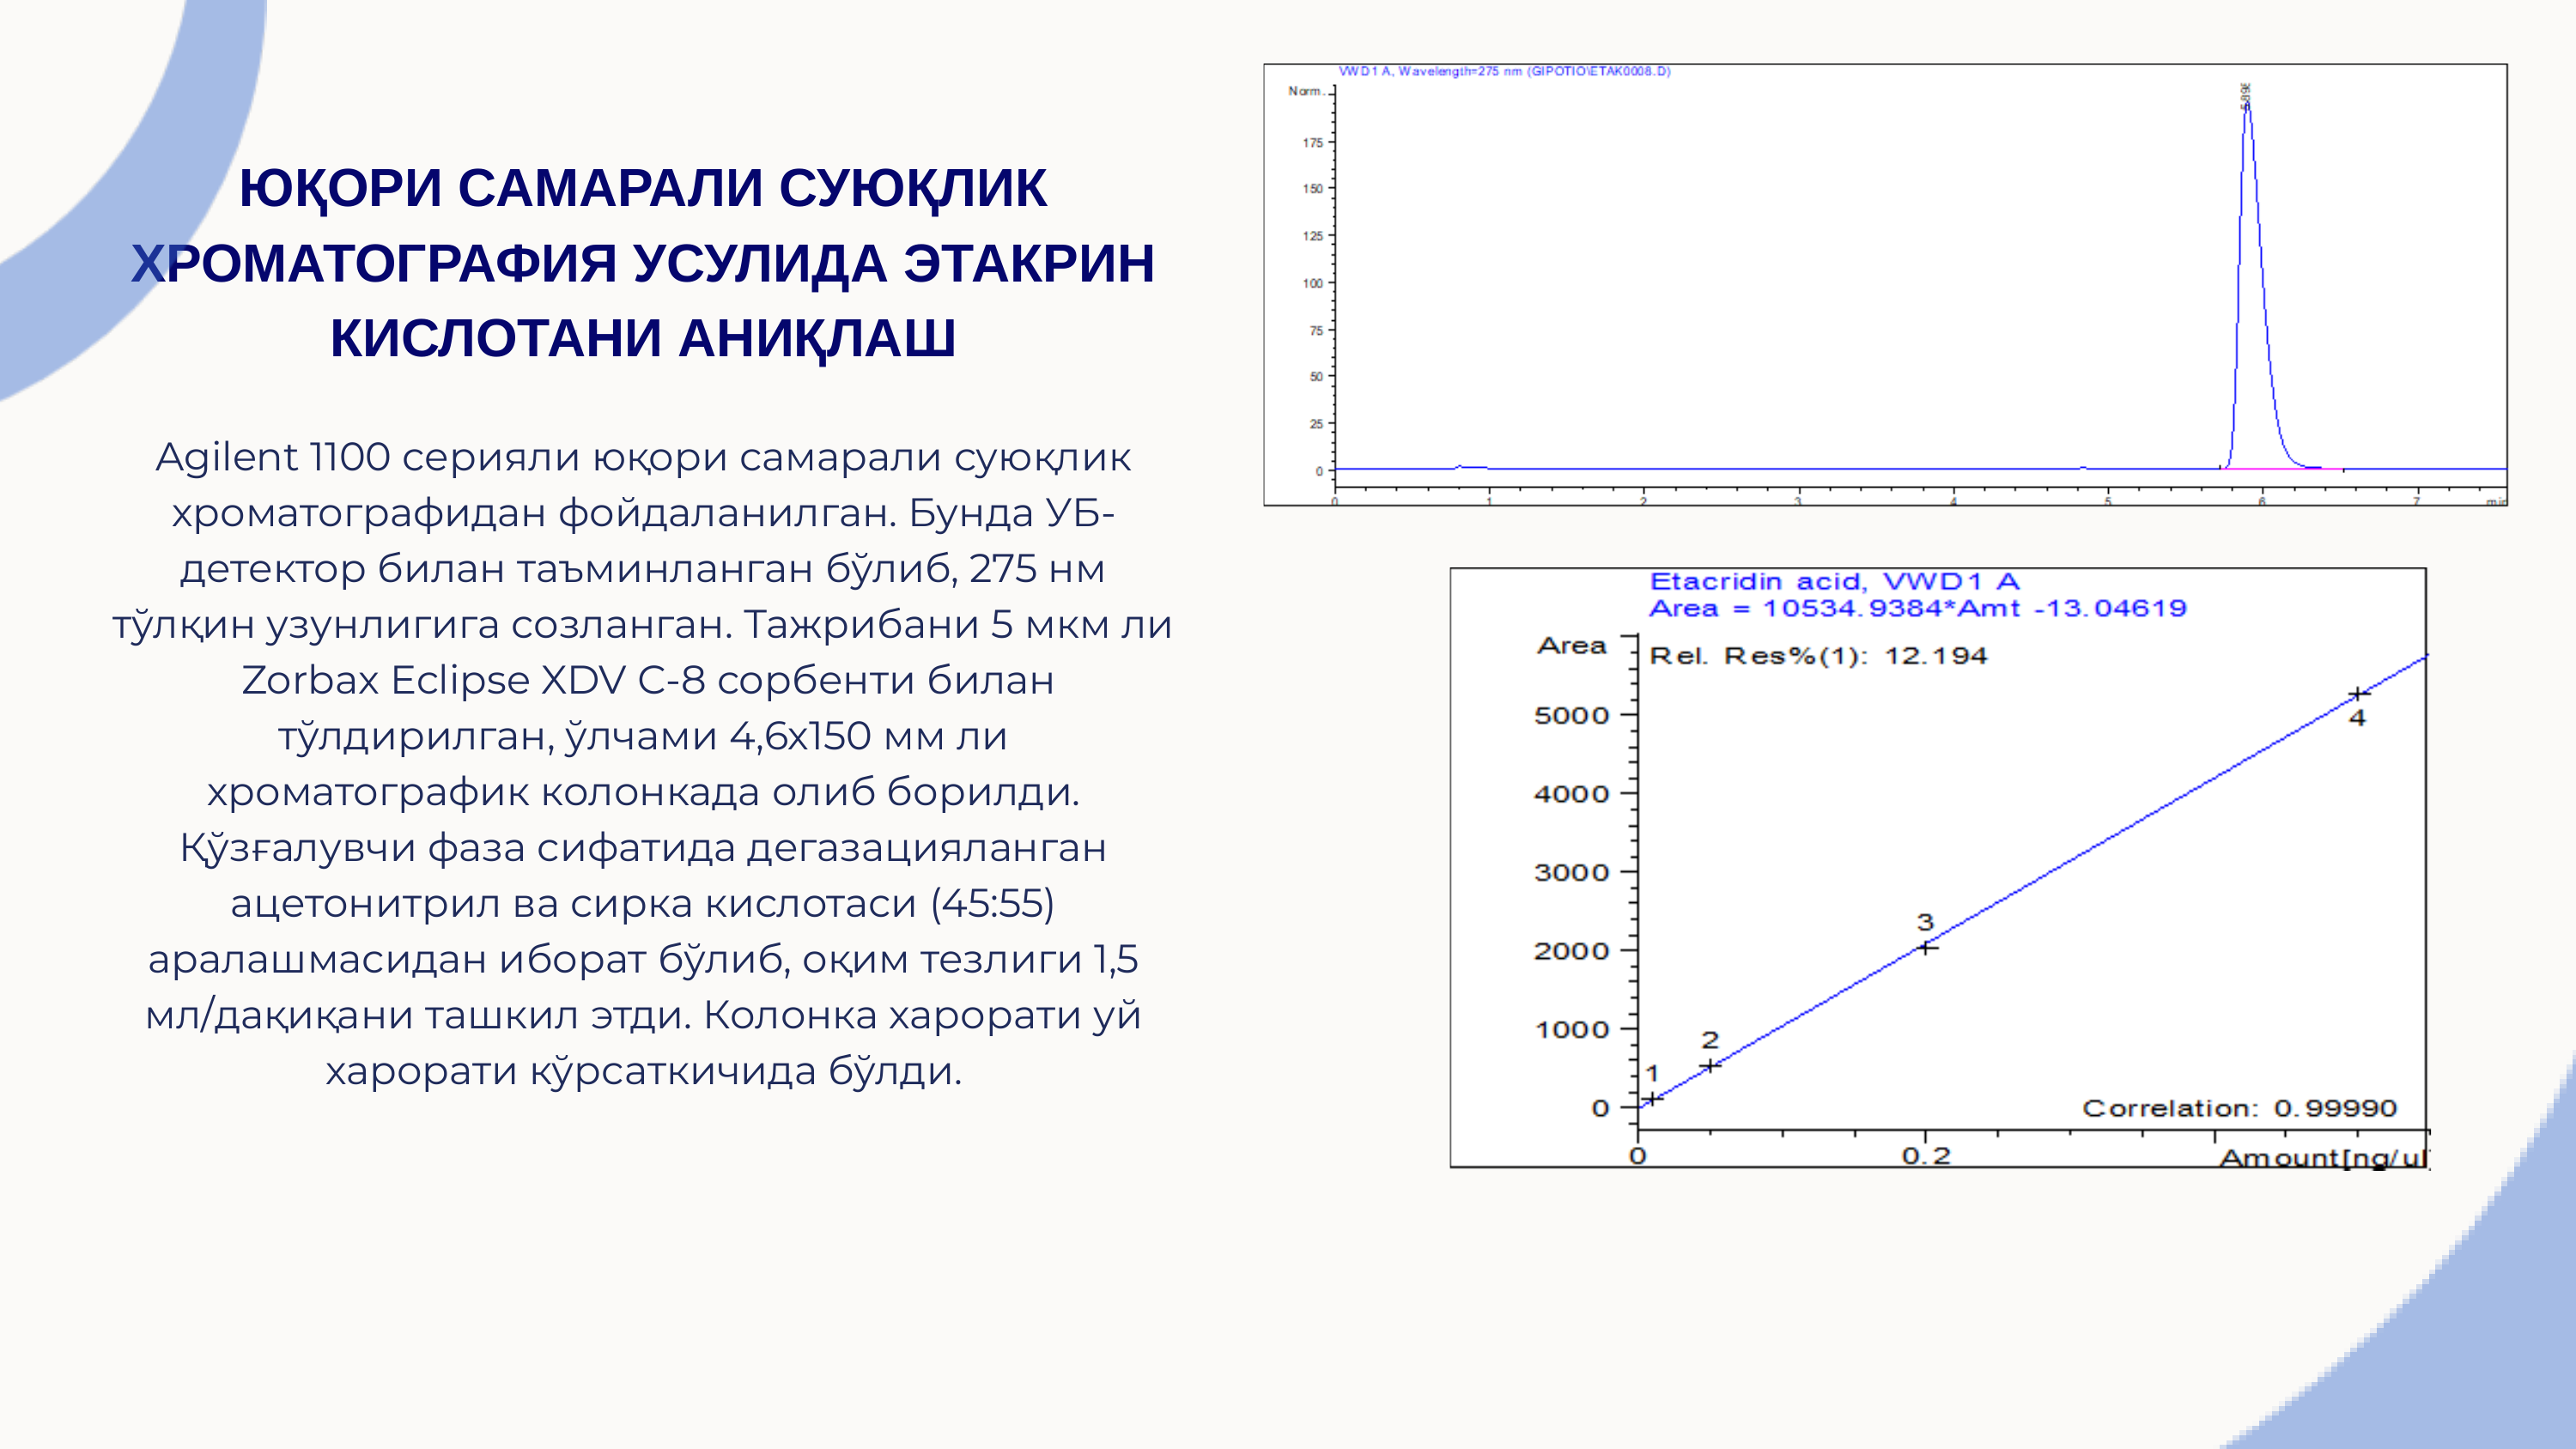

ЮҚОРИ САМАРАЛИ СУЮҚЛИК ХРОМАТОГРАФИЯ УСУЛИДА ЭТАКРИН КИСЛОТАНИ АНИҚЛАШ
Agilent 1100 серияли юқори самарали суюқлик хроматографидан фойдаланилган. Бунда УБ-детектор билан таъминланган бўлиб, 275 нм тўлқин узунлигига созланган. Тажрибани 5 мкм ли  Zorbax Eclipse XDV С-8 сорбенти билан тўлдирилган, ўлчами 4,6х150 мм ли хроматографик колонкада олиб борилди. Қўзғалувчи фаза сифатида дегазацияланган ацетонитрил ва сирка кислотаси (45:55) аралашмасидан иборат бўлиб, оқим тезлиги 1,5 мл/дақиқани ташкил этди. Колонка харорати уй харорати кўрсаткичида бўлди.